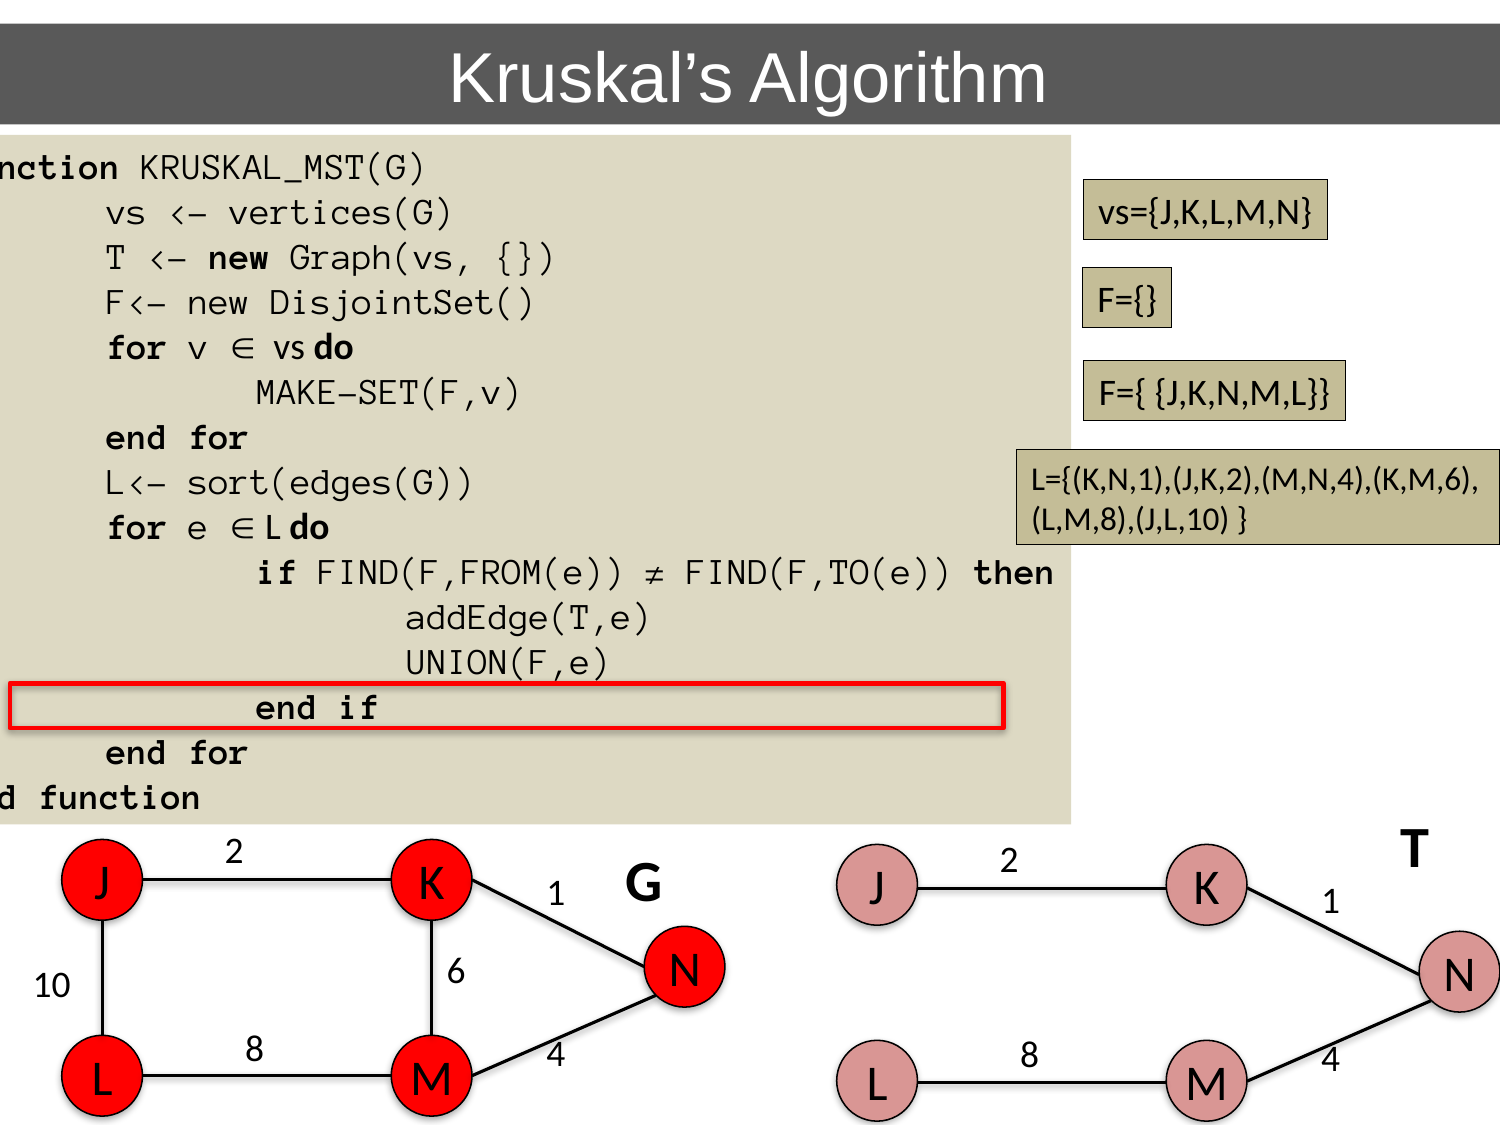

# Kruskal’s Algorithm
function KRUSKAL_MST(G)
	vs <- vertices(G)
	T <- new Graph(vs, {})
	F<- new DisjointSet()
	for v ∈  vs do
		MAKE-SET(F,v)
	end for
	L<- sort(edges(G))
	for e ∈ L do
		if FIND(F,FROM(e)) ≠ FIND(F,TO(e)) then
			addEdge(T,e)
			UNION(F,e)
		end if
	end for
end function
vs={J,K,L,M,N}
F={}
F={ {J,K,N,M,L}}
L={(K,N,1),(J,K,2),(M,N,4),(K,M,6),(L,M,8),(J,L,10) }

T
2
J
K
1
N
6
10
8
4
L
M
2
G
J
K
1
N
8
4
L
M